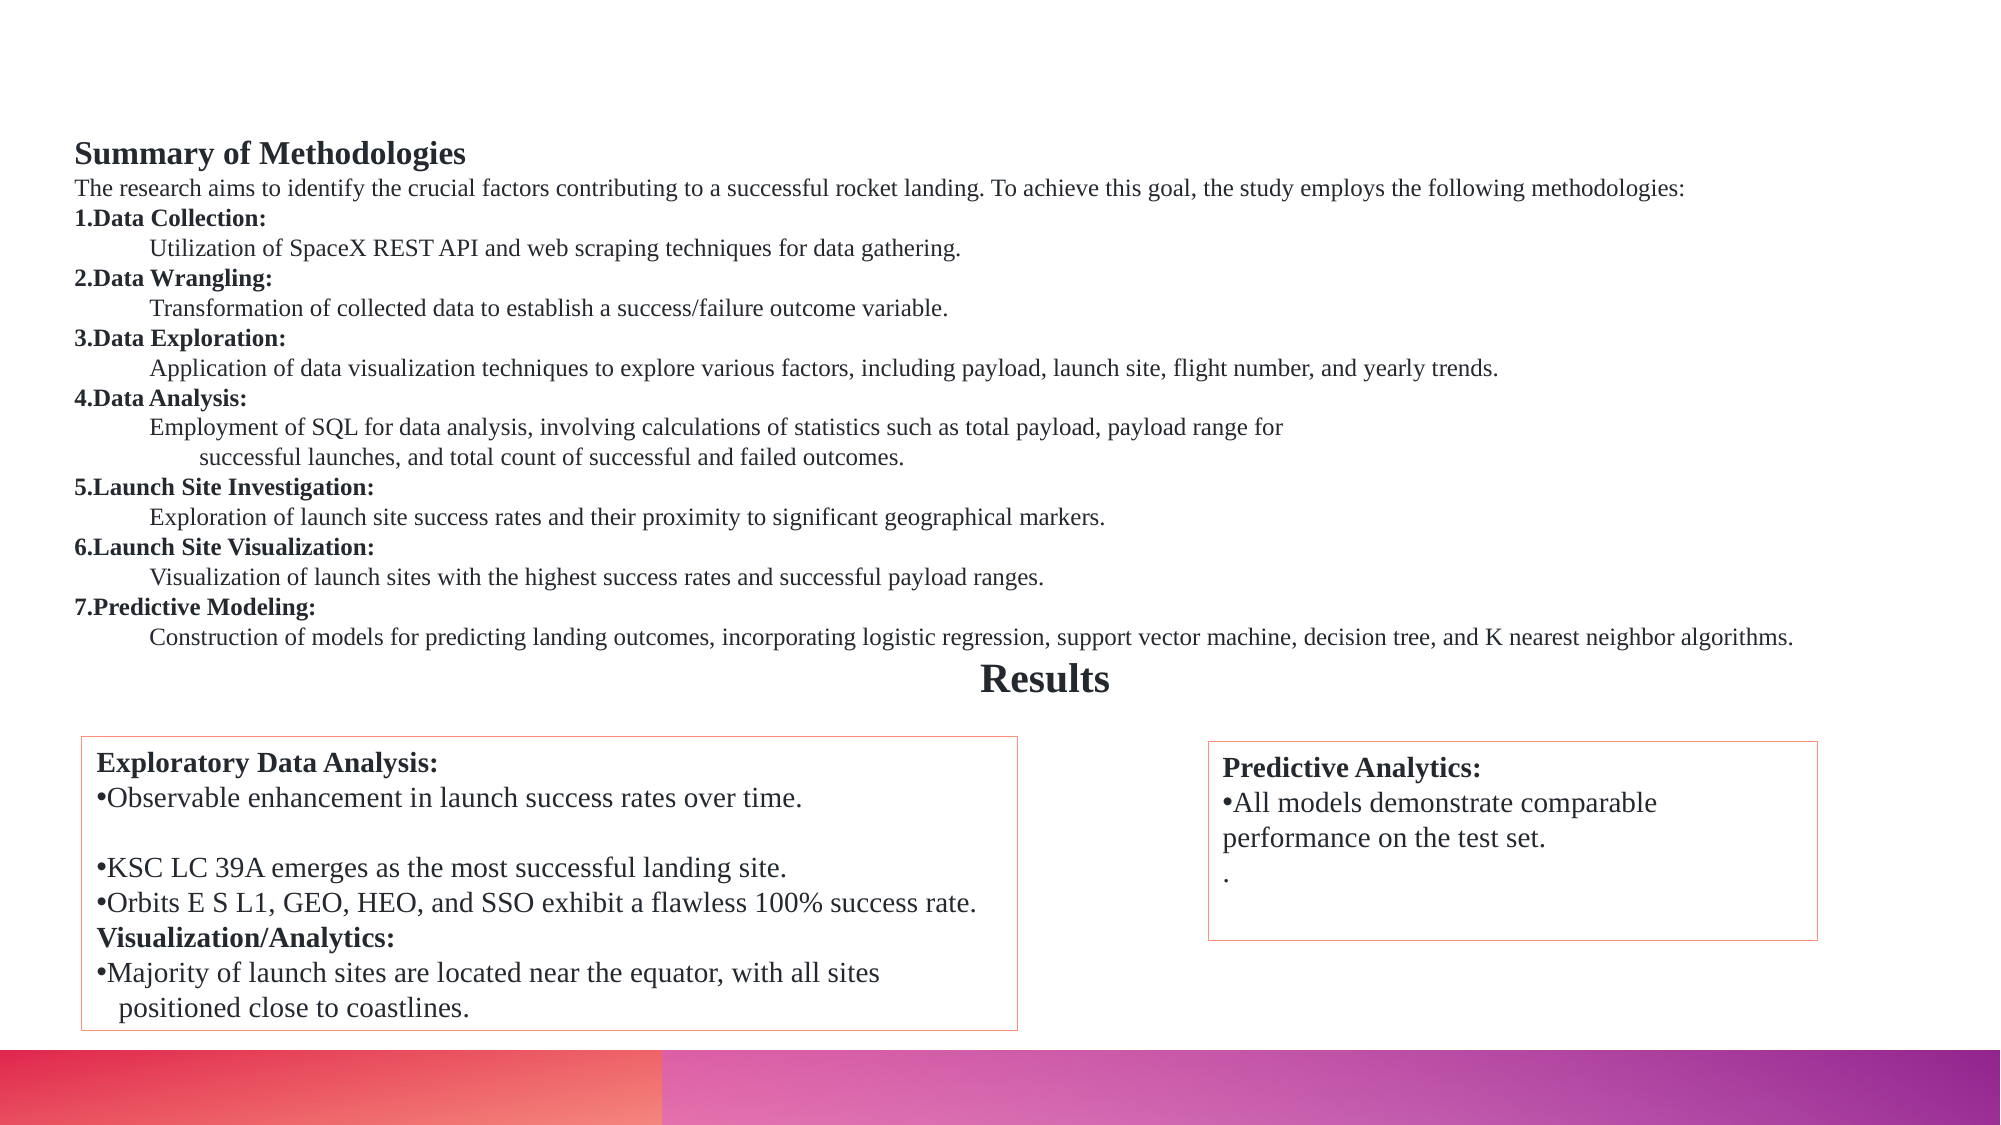

Summary of Methodologies
The research aims to identify the crucial factors contributing to a successful rocket landing. To achieve this goal, the study employs the following methodologies:
Data Collection:
Utilization of SpaceX REST API and web scraping techniques for data gathering.
Data Wrangling:
Transformation of collected data to establish a success/failure outcome variable.
Data Exploration:
Application of data visualization techniques to explore various factors, including payload, launch site, flight number, and yearly trends.
Data Analysis:
Employment of SQL for data analysis, involving calculations of statistics such as total payload, payload range for
        successful launches, and total count of successful and failed outcomes.
Launch Site Investigation:
Exploration of launch site success rates and their proximity to significant geographical markers.
Launch Site Visualization:
Visualization of launch sites with the highest success rates and successful payload ranges.
Predictive Modeling:
Construction of models for predicting landing outcomes, incorporating logistic regression, support vector machine, decision tree, and K nearest neighbor algorithms.
Results
Exploratory Data Analysis:
Observable enhancement in launch success rates over time.
KSC LC 39A emerges as the most successful landing site.
Orbits E S L1, GEO, HEO, and SSO exhibit a flawless 100% success rate.
Visualization/Analytics:
Majority of launch sites are located near the equator, with all sites
   positioned close to coastlines.
Predictive Analytics:
All models demonstrate comparable performance on the test set.
.